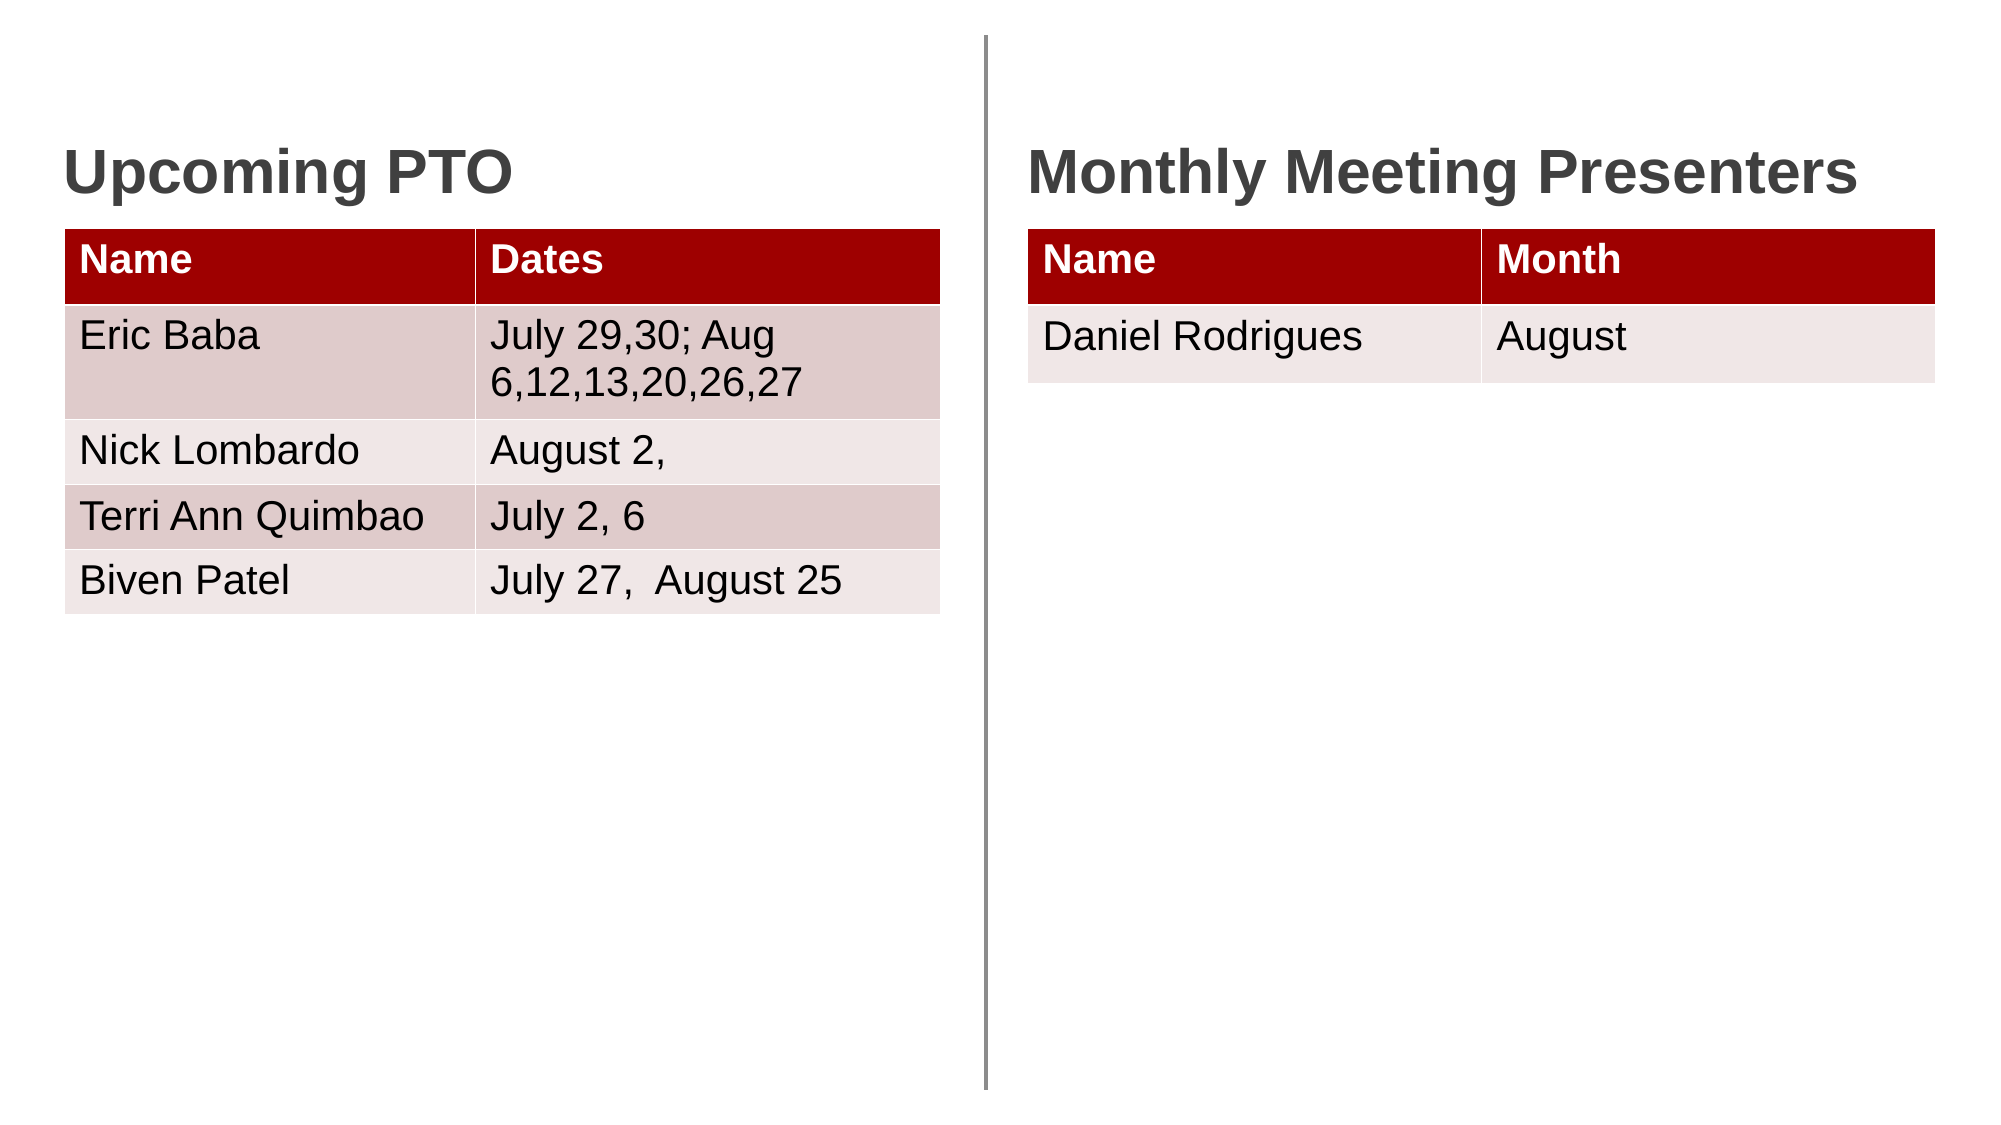

Upcoming PTO
# Monthly Meeting Presenters
| Name​ | Dates |
| --- | --- |
| Eric Baba | July 29,30; Aug 6,12,13,20,26,27 |
| Nick Lombardo | August 2, |
| Terri Ann Quimbao | July 2, 6 |
| Biven Patel | July 27,  August 25 |
| Name​ | Month |
| --- | --- |
| Daniel Rodrigues​ | August​ |